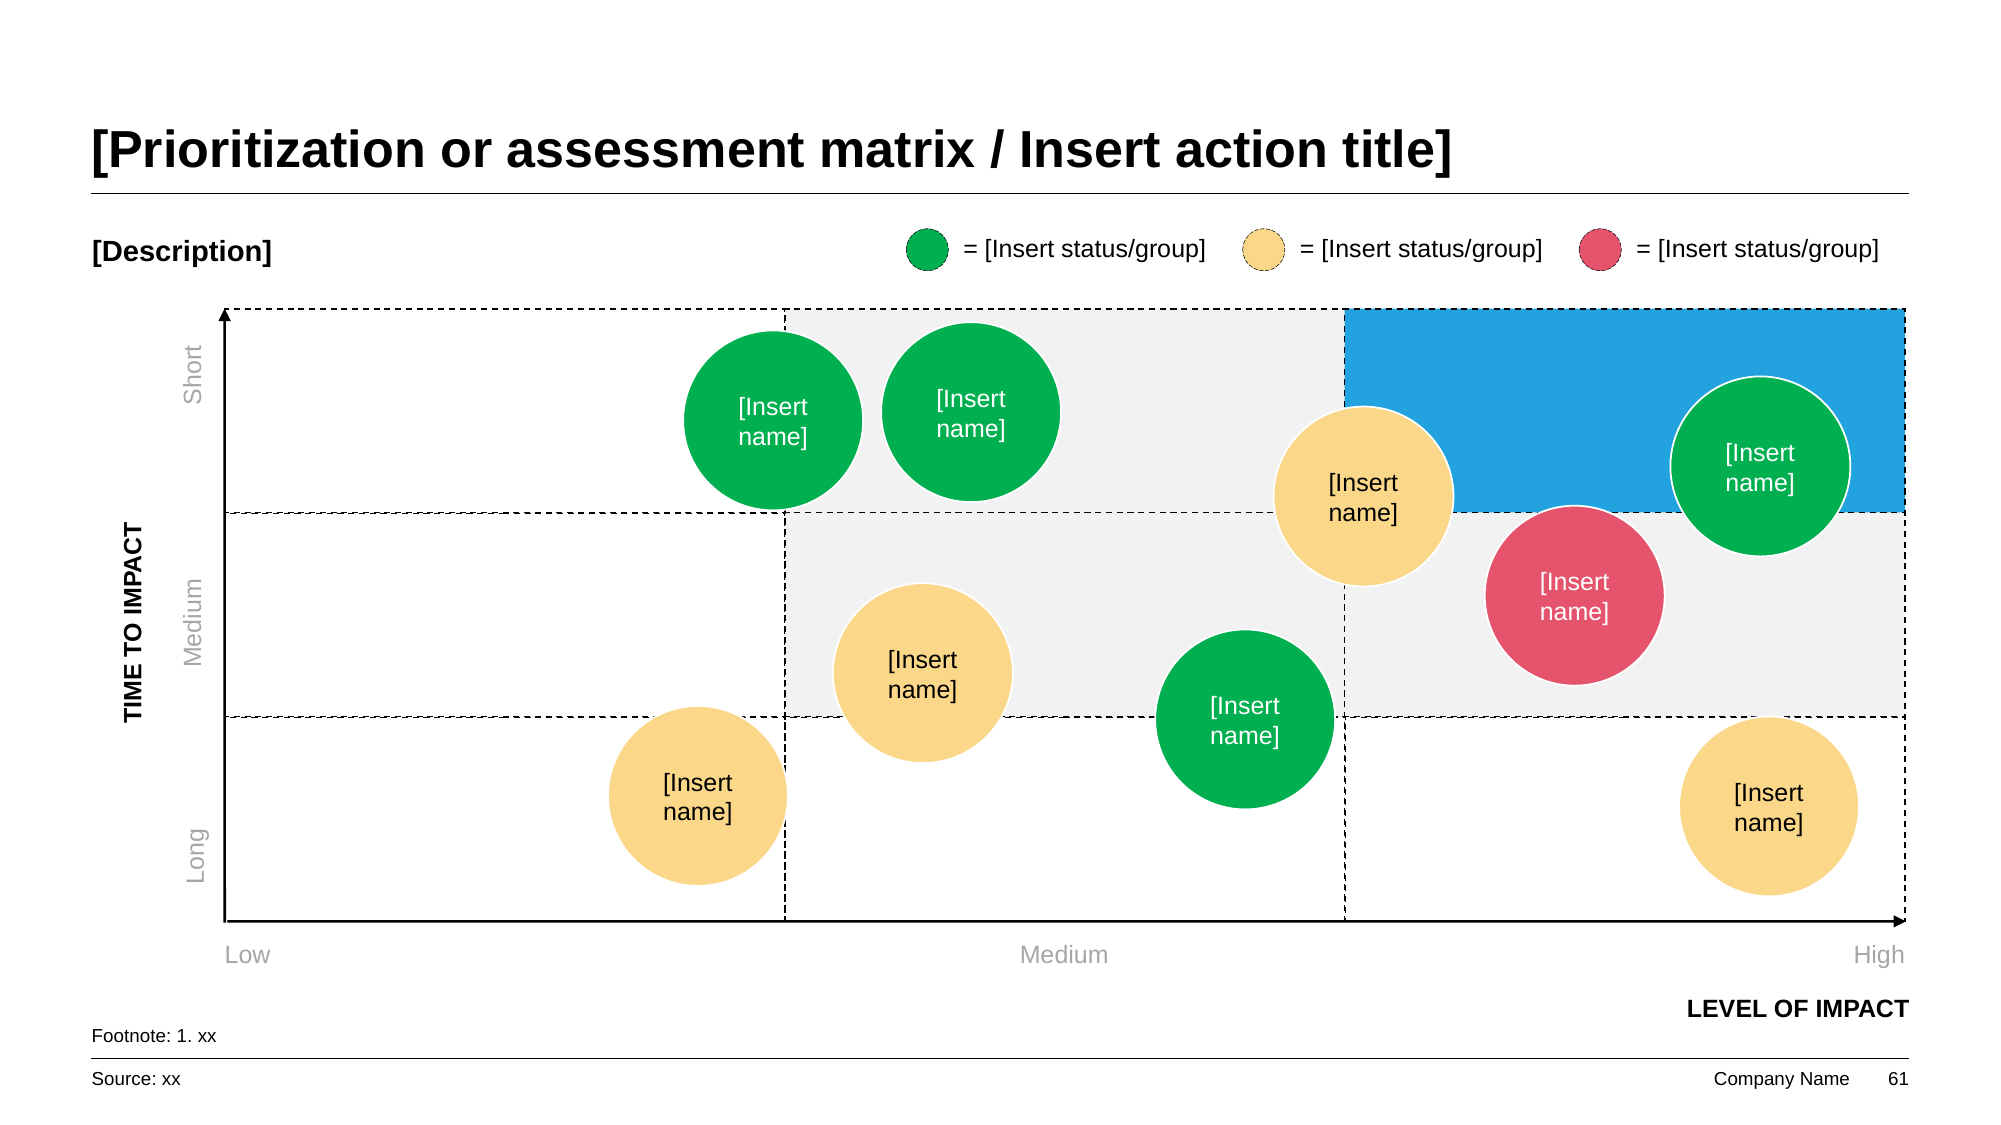

# [Prioritization or assessment matrix / Insert action title]
[Description]

= [Insert status/group]
= [Insert status/group]
= [Insert status/group]

[Insert name]
[Insert name]
Short
[Insert name]
[Insert name]
[Insert name]

[Insert name]
TIME TO IMPACT
Medium

[Insert name]
[Insert name]

[Insert name]
Long

Low
Medium
High
LEVEL OF IMPACT
Footnote: 1. xx
Source: xx